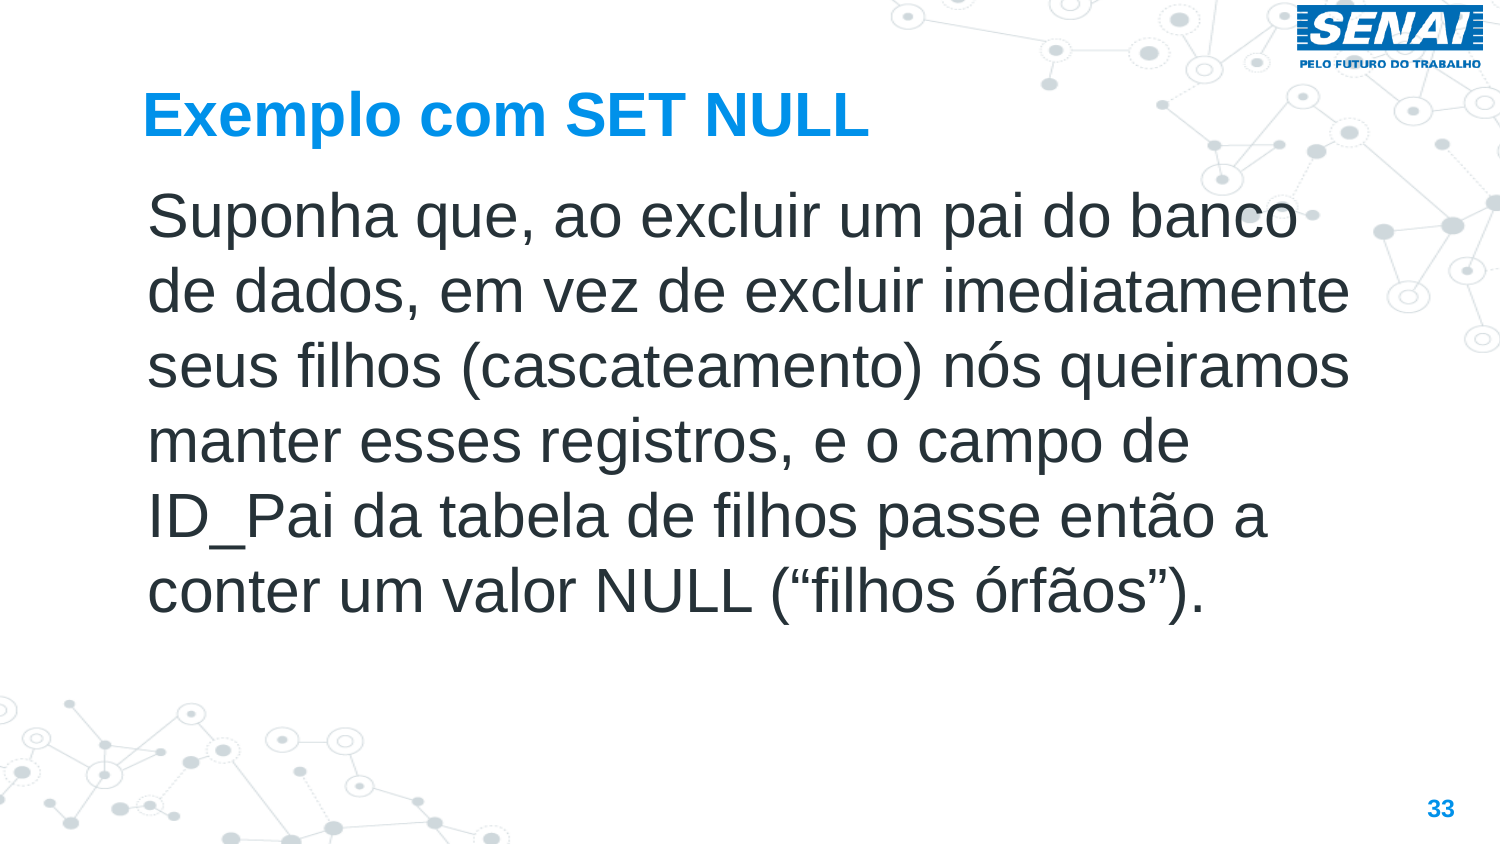

# Exemplo com SET NULL
Suponha que, ao excluir um pai do banco de dados, em vez de excluir imediatamente seus filhos (cascateamento) nós queiramos manter esses registros, e o campo de ID_Pai da tabela de filhos passe então a conter um valor NULL (“filhos órfãos”).
33